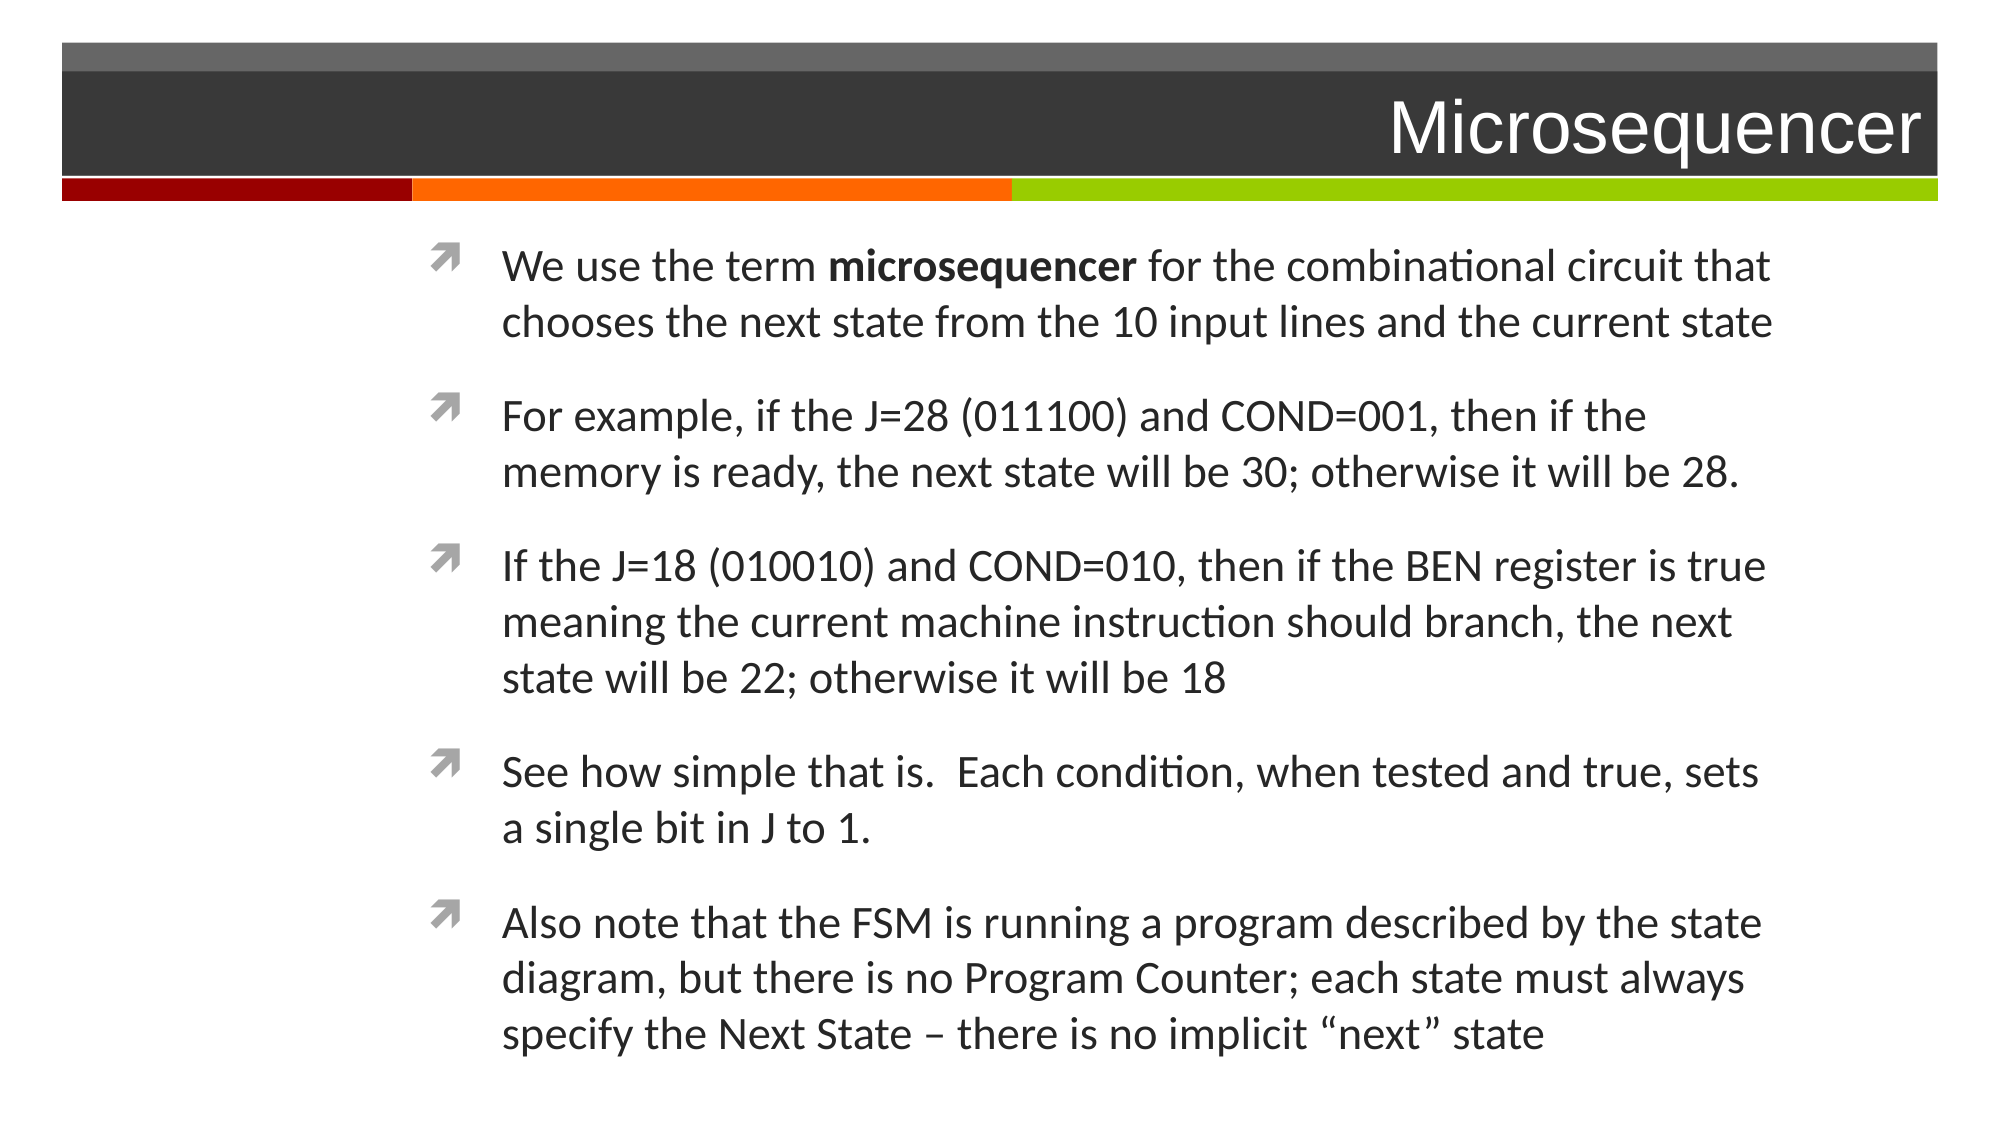

# Microsequencer
We use the term microsequencer for the combinational circuit that chooses the next state from the 10 input lines and the current state
For example, if the J=28 (011100) and COND=001, then if the memory is ready, the next state will be 30; otherwise it will be 28.
If the J=18 (010010) and COND=010, then if the BEN register is true meaning the current machine instruction should branch, the next state will be 22; otherwise it will be 18
See how simple that is.  Each condition, when tested and true, sets a single bit in J to 1.
Also note that the FSM is running a program described by the state diagram, but there is no Program Counter; each state must always specify the Next State – there is no implicit “next” state